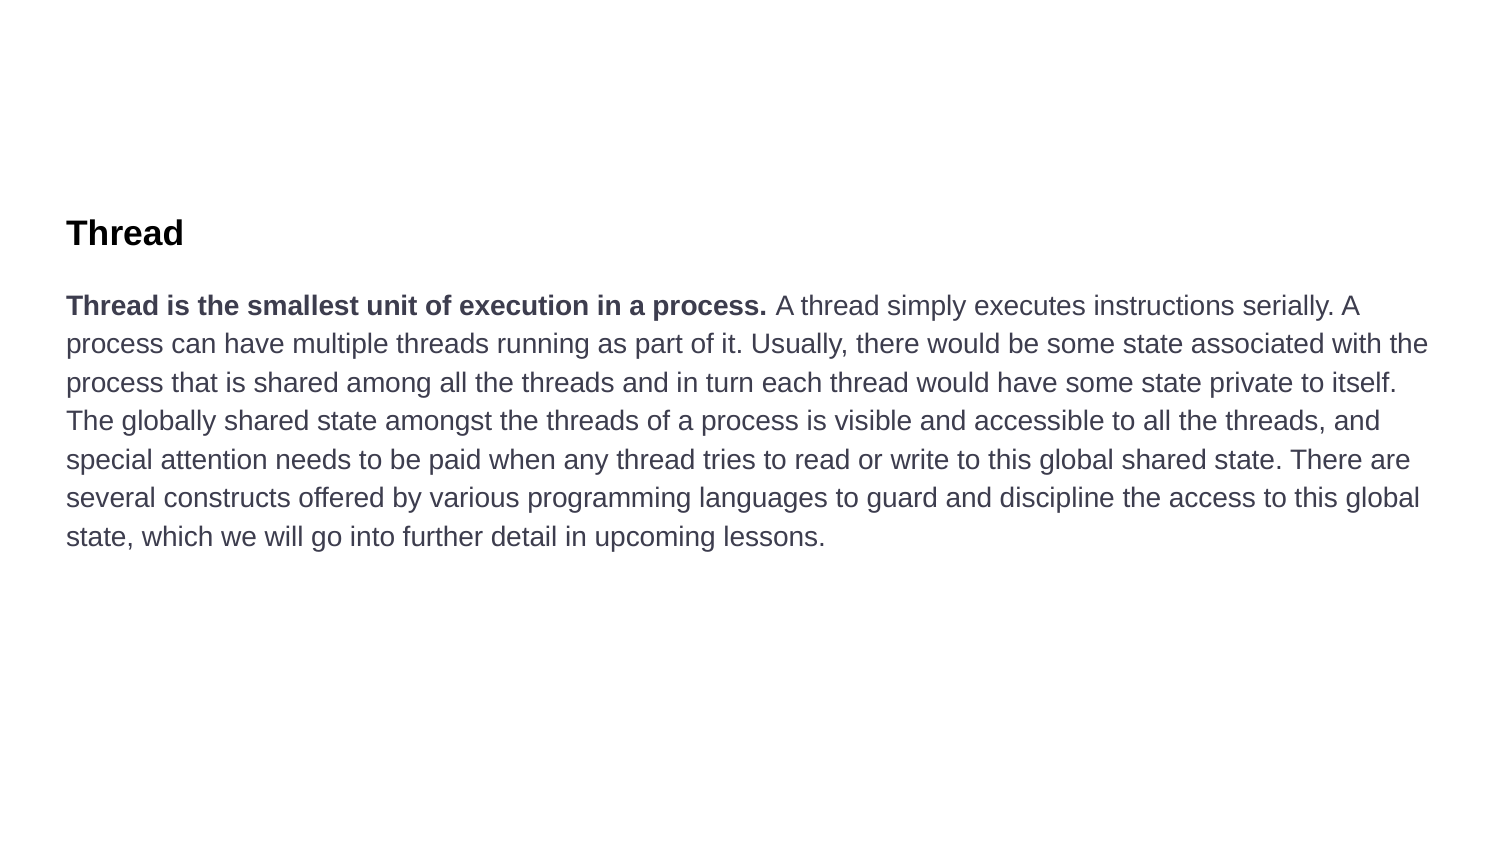

#
Thread
Thread is the smallest unit of execution in a process. A thread simply executes instructions serially. A process can have multiple threads running as part of it. Usually, there would be some state associated with the process that is shared among all the threads and in turn each thread would have some state private to itself. The globally shared state amongst the threads of a process is visible and accessible to all the threads, and special attention needs to be paid when any thread tries to read or write to this global shared state. There are several constructs offered by various programming languages to guard and discipline the access to this global state, which we will go into further detail in upcoming lessons.